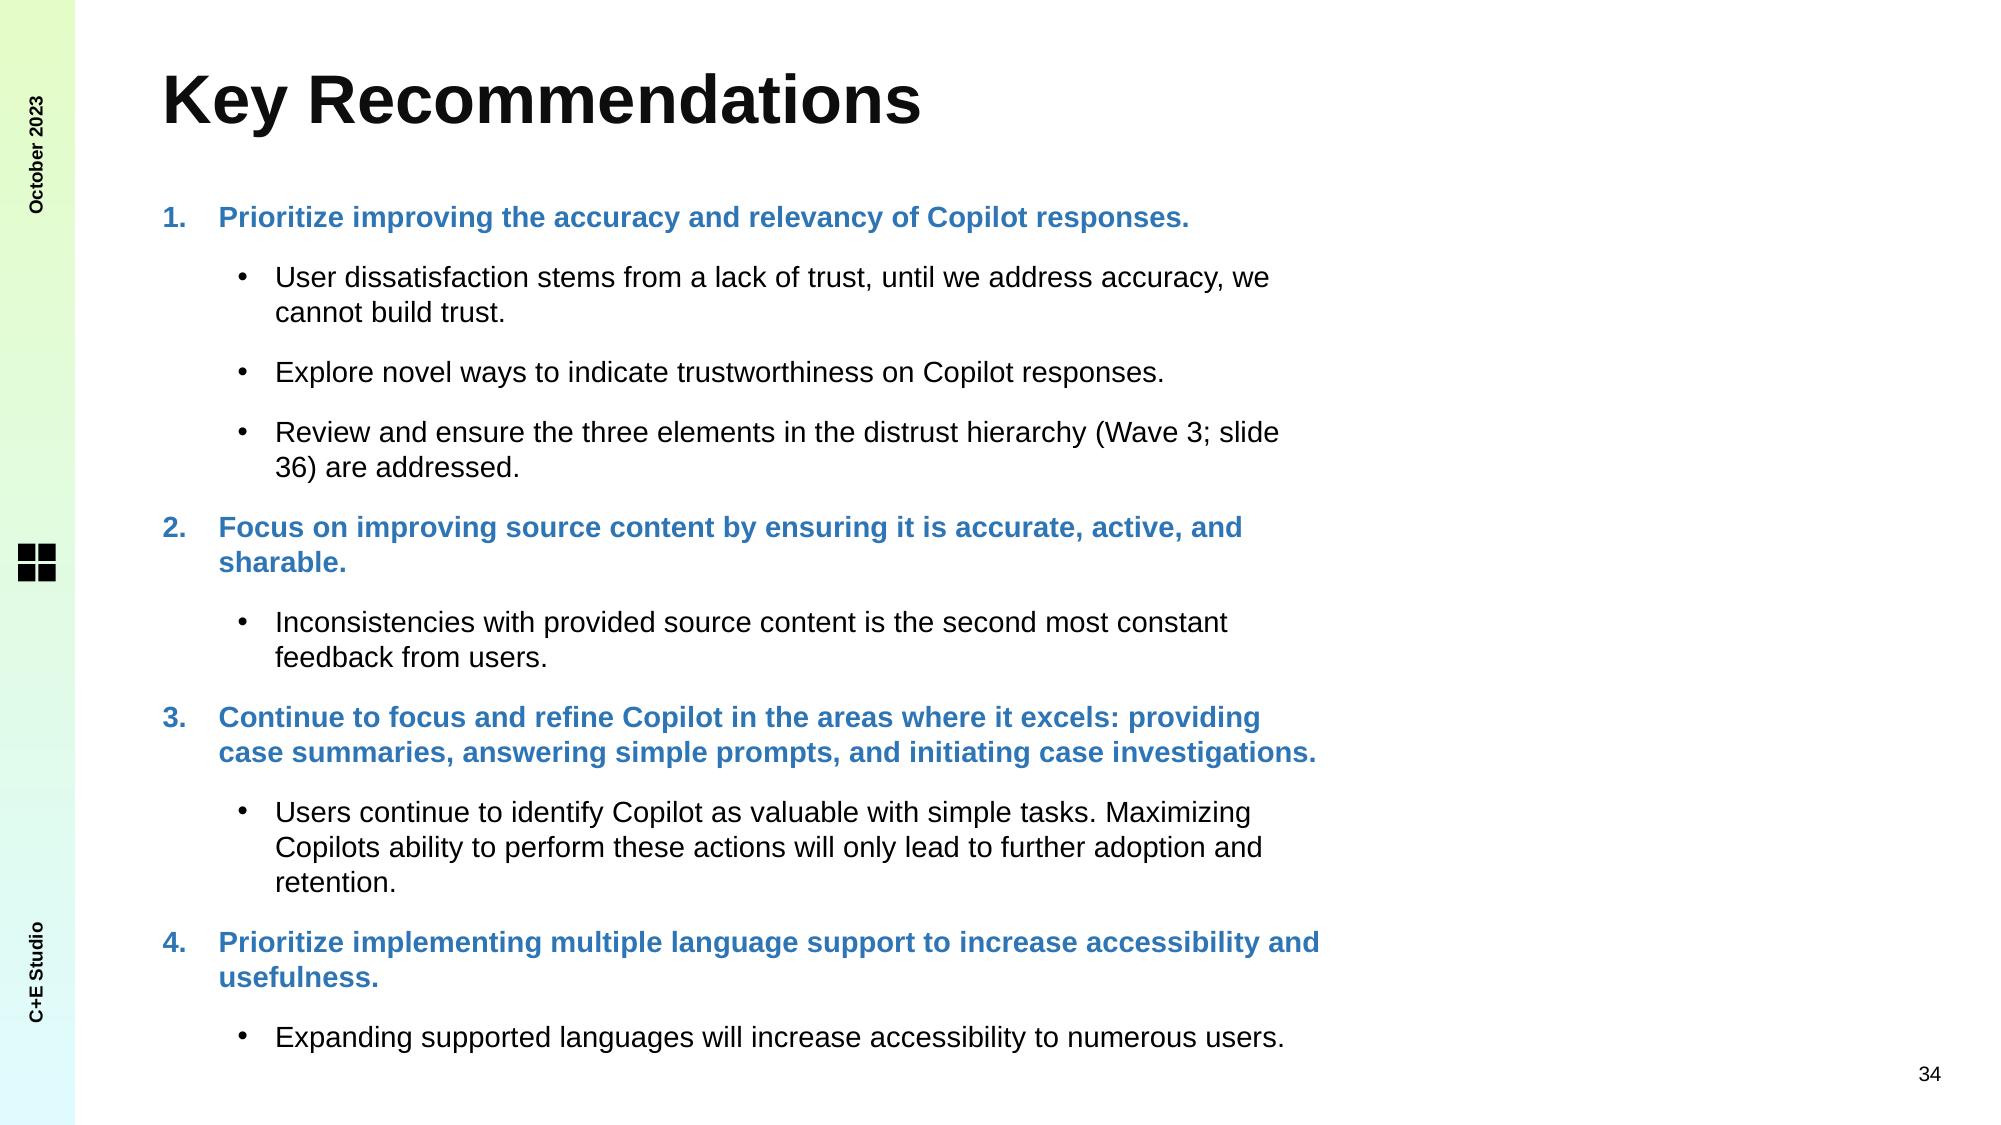

October 2023
Key Recommendations
Prioritize improving the accuracy and relevancy of Copilot responses.
User dissatisfaction stems from a lack of trust, until we address accuracy, we cannot build trust.
Explore novel ways to indicate trustworthiness on Copilot responses.
Review and ensure the three elements in the distrust hierarchy (Wave 3; slide 36) are addressed.
Focus on improving source content by ensuring it is accurate, active, and sharable.
Inconsistencies with provided source content is the second most constant feedback from users.
Continue to focus and refine Copilot in the areas where it excels: providing case summaries, answering simple prompts, and initiating case investigations.
Users continue to identify Copilot as valuable with simple tasks. Maximizing Copilots ability to perform these actions will only lead to further adoption and retention.
Prioritize implementing multiple language support to increase accessibility and usefulness.
Expanding supported languages will increase accessibility to numerous users.
C+E Studio
34